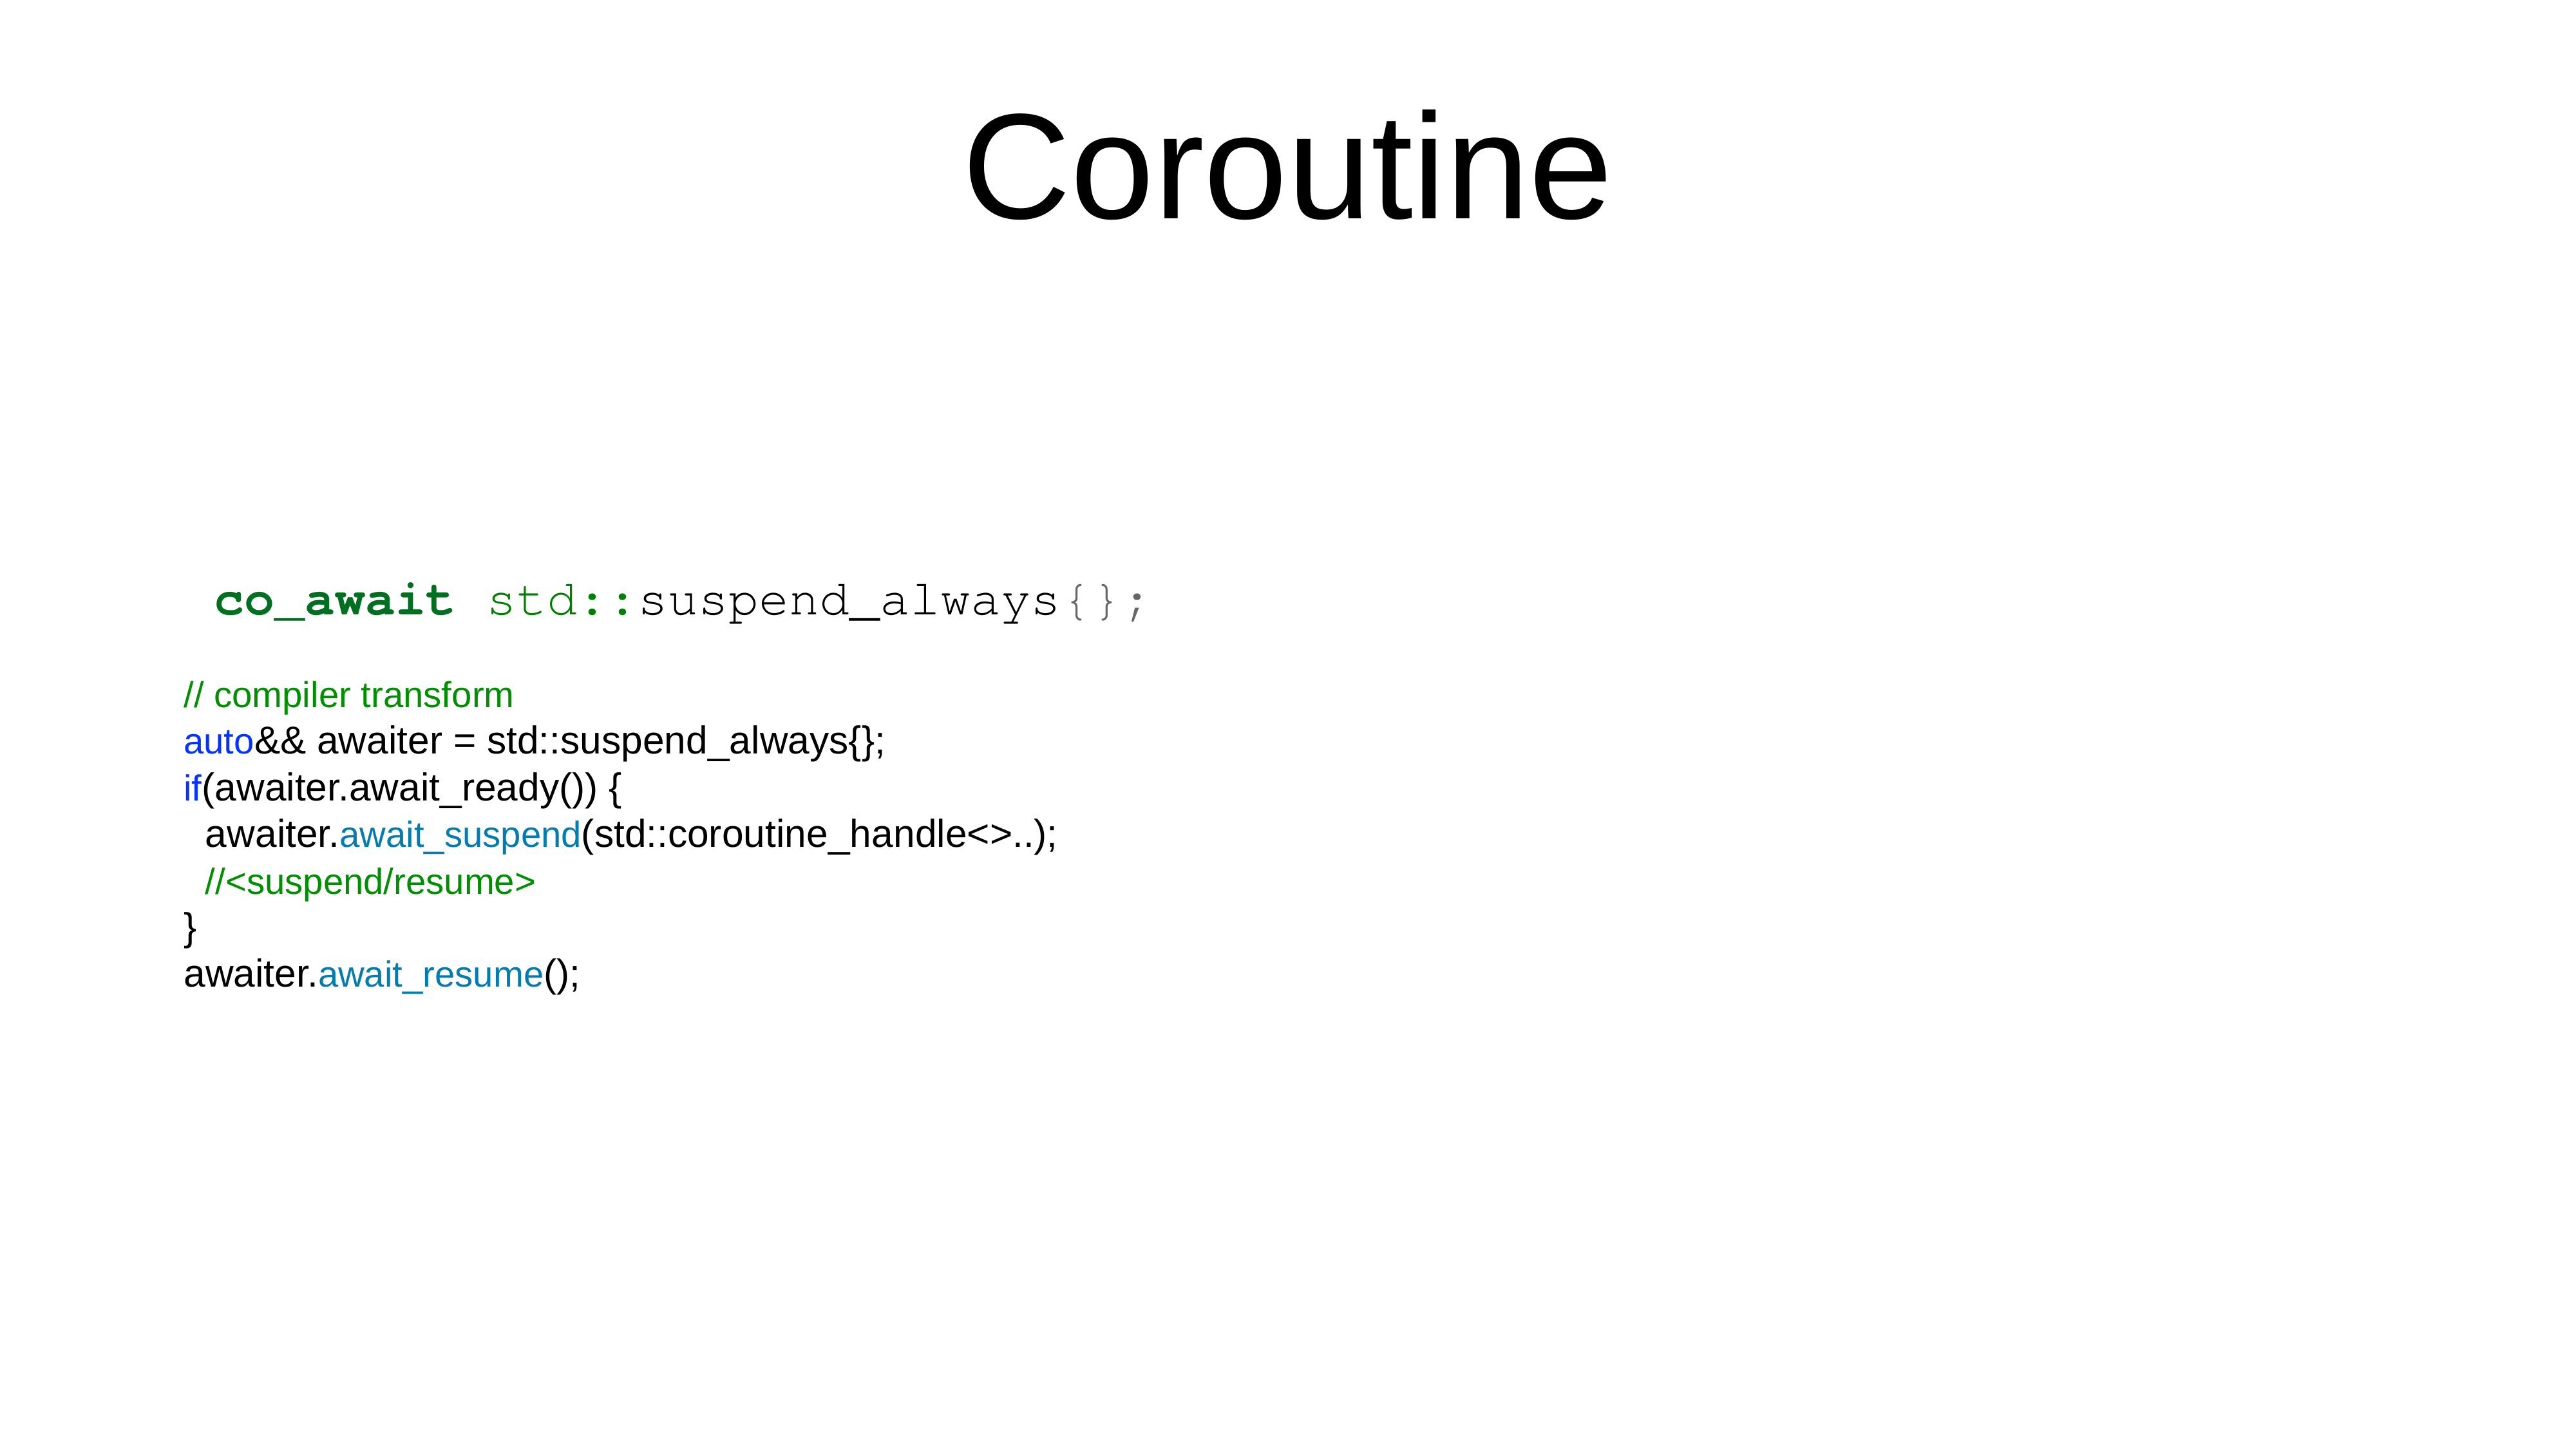

# Coroutine

 co_await std::suspend_always{};

// compiler transform
auto&& awaiter = std::suspend_always{};
if(awaiter.await_ready()) {
  awaiter.await_suspend(std::coroutine_handle<>..);
  //<suspend/resume>
}
awaiter.await_resume();